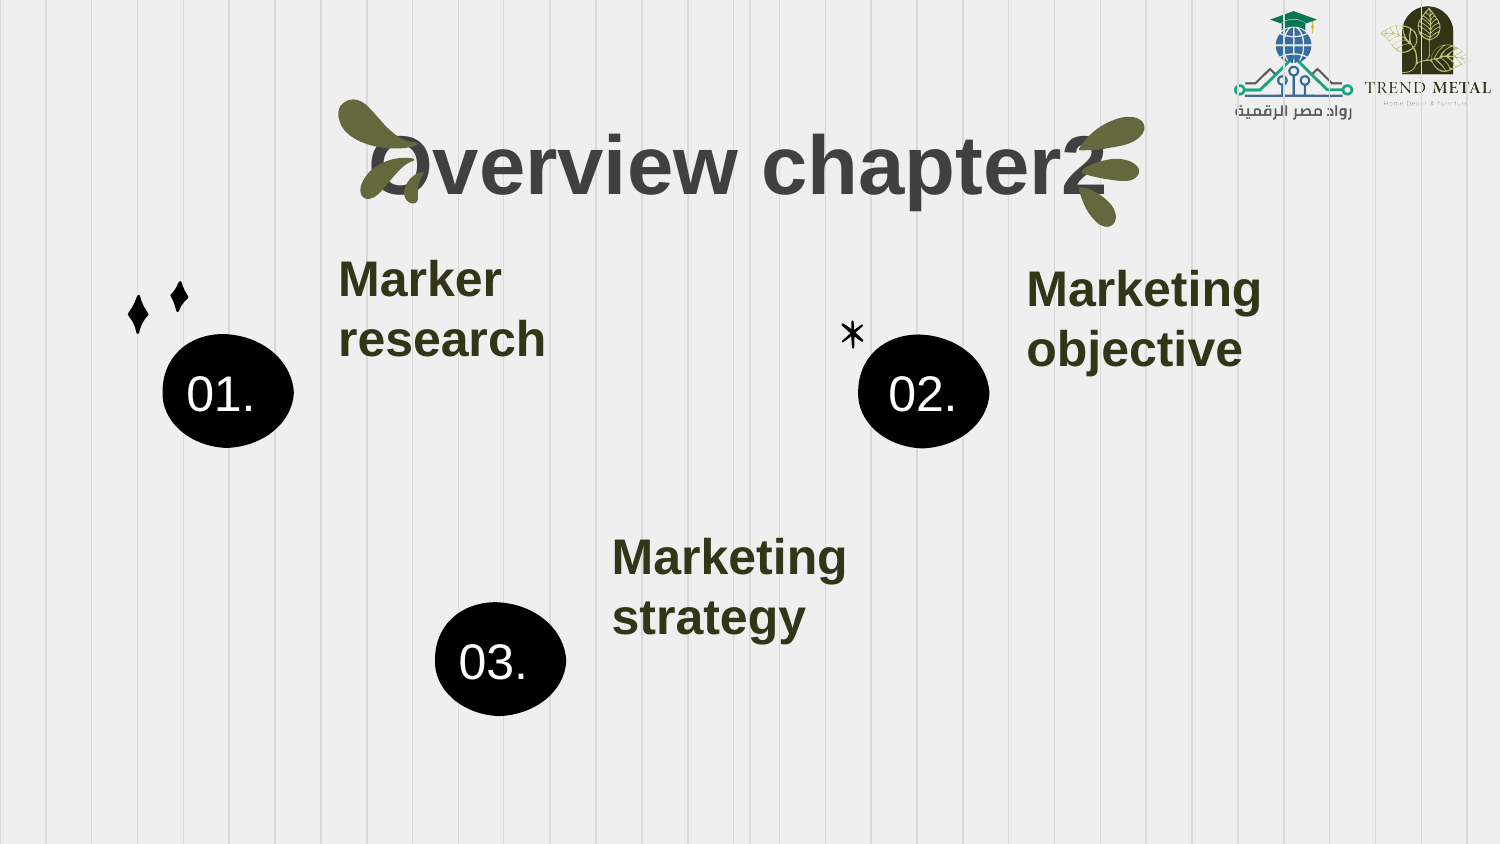

# Overview chapter2

Marker research
Marketing objective

01.
02.
Marketing strategy

03.